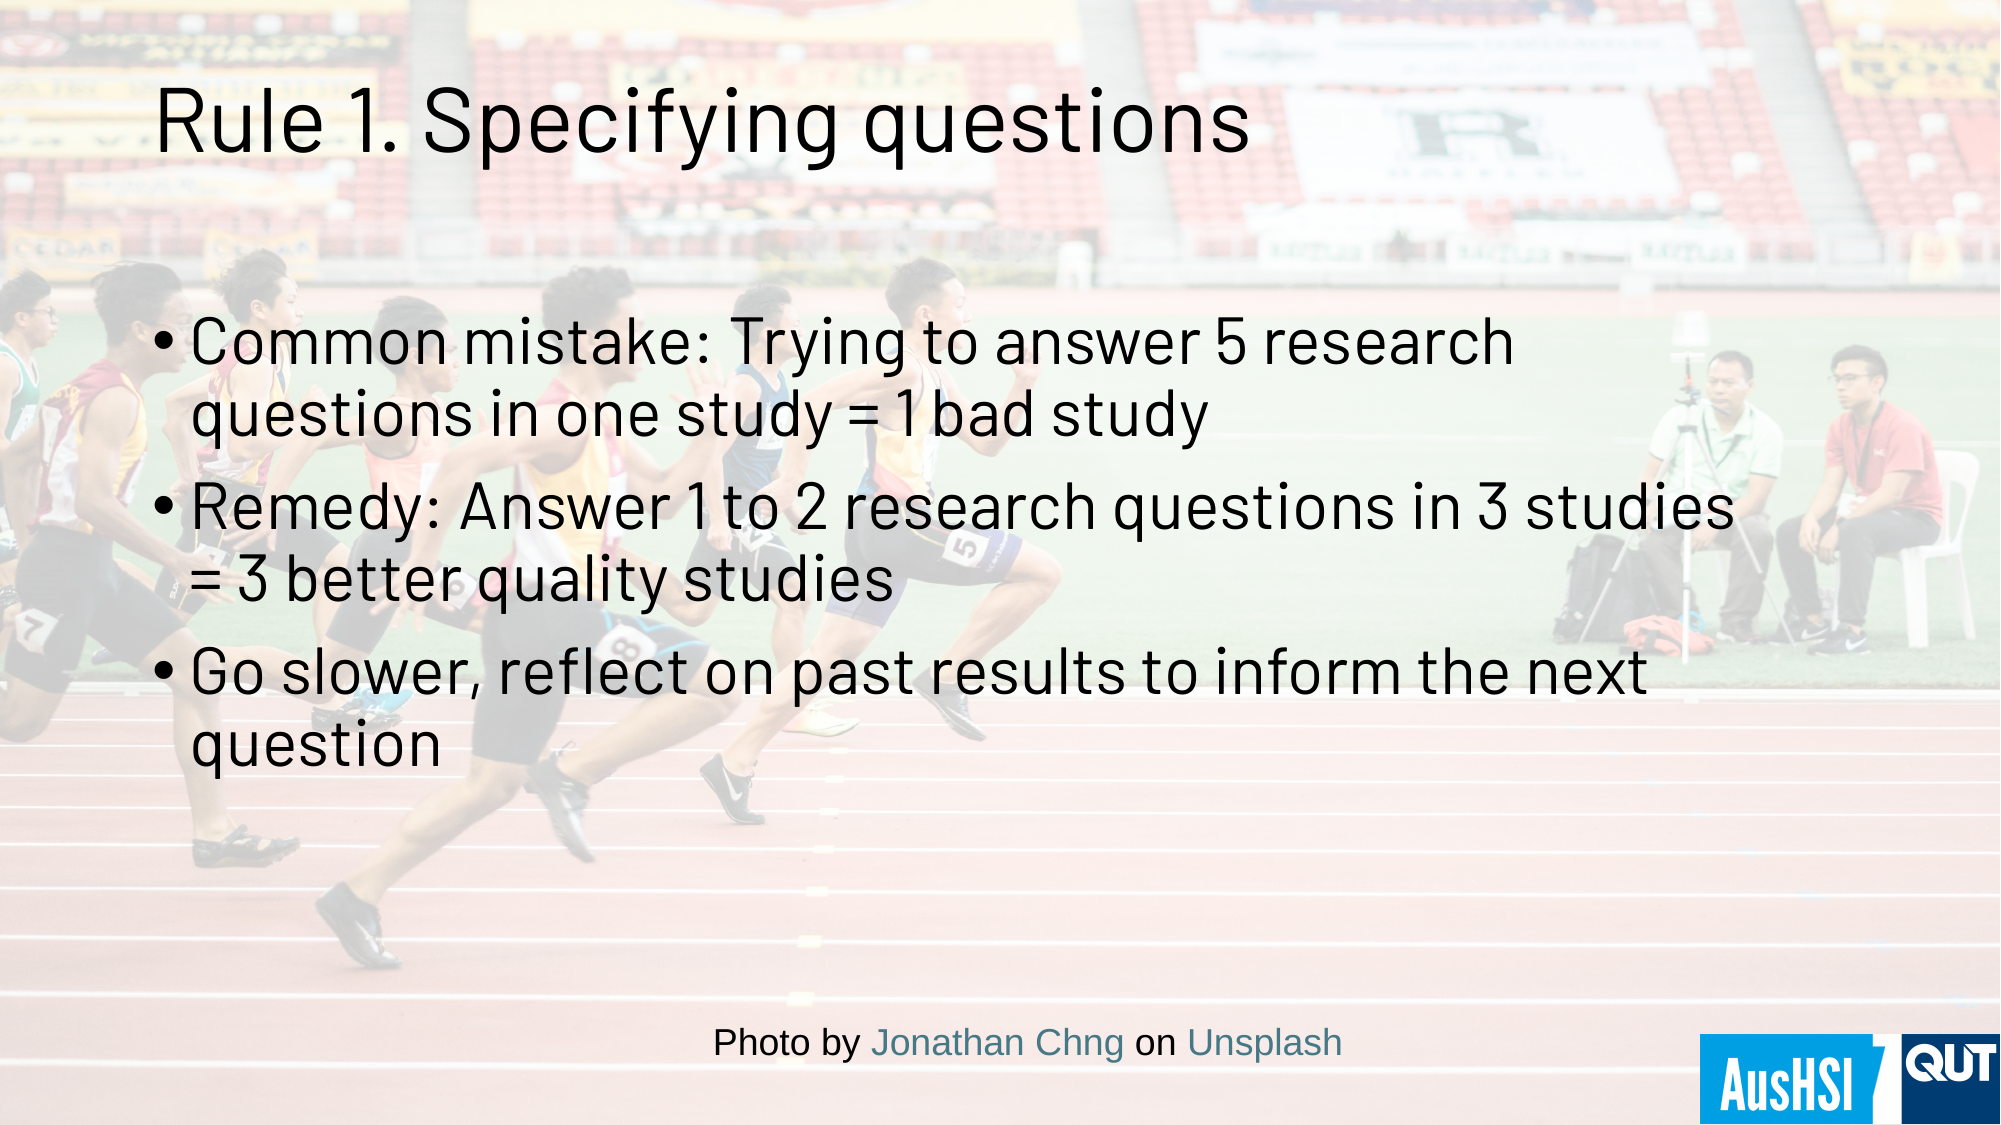

# Rule 1. Specifying questions
Common mistake: Trying to answer 5 research questions in one study = 1 bad study
Remedy: Answer 1 to 2 research questions in 3 studies = 3 better quality studies
Go slower, reflect on past results to inform the next question
Photo by Jonathan Chng on Unsplash